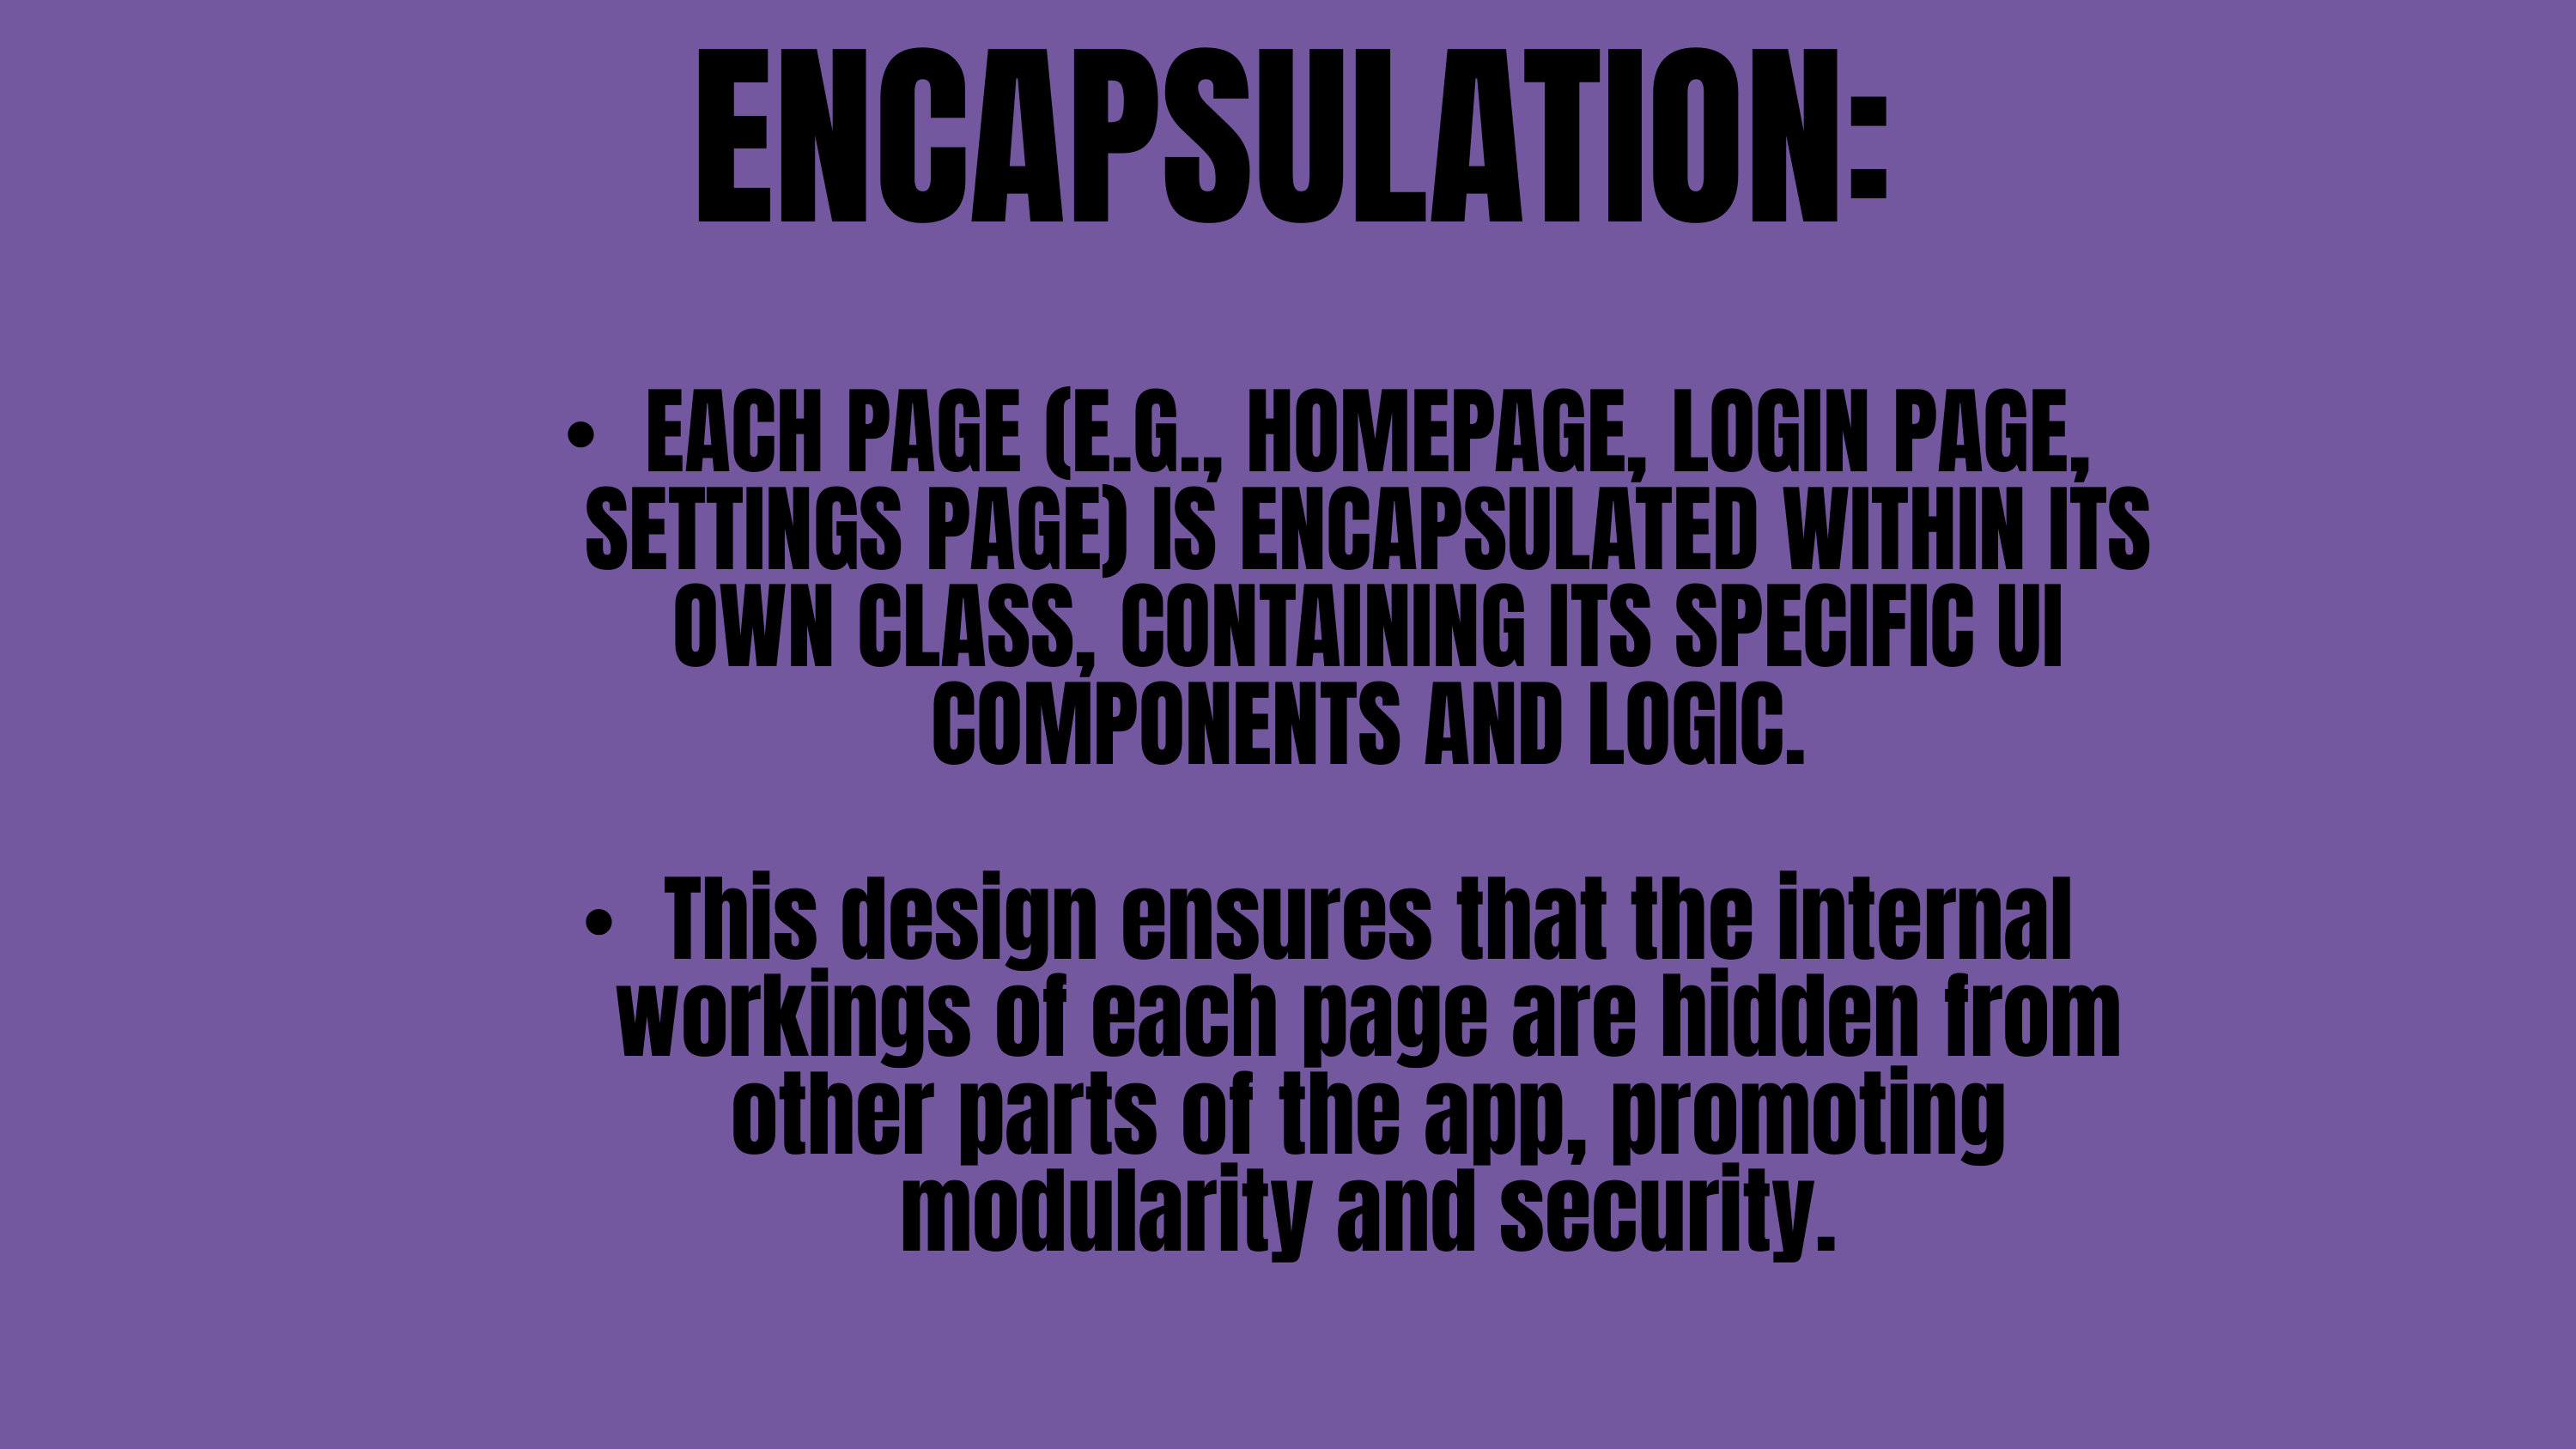

ENCAPSULATION:
EACH PAGE (E.G., HOMEPAGE, LOGIN PAGE, SETTINGS PAGE) IS ENCAPSULATED WITHIN ITS OWN CLASS, CONTAINING ITS SPECIFIC UI COMPONENTS AND LOGIC.

This design ensures that the internal workings of each page are hidden from other parts of the app, promoting modularity and security.